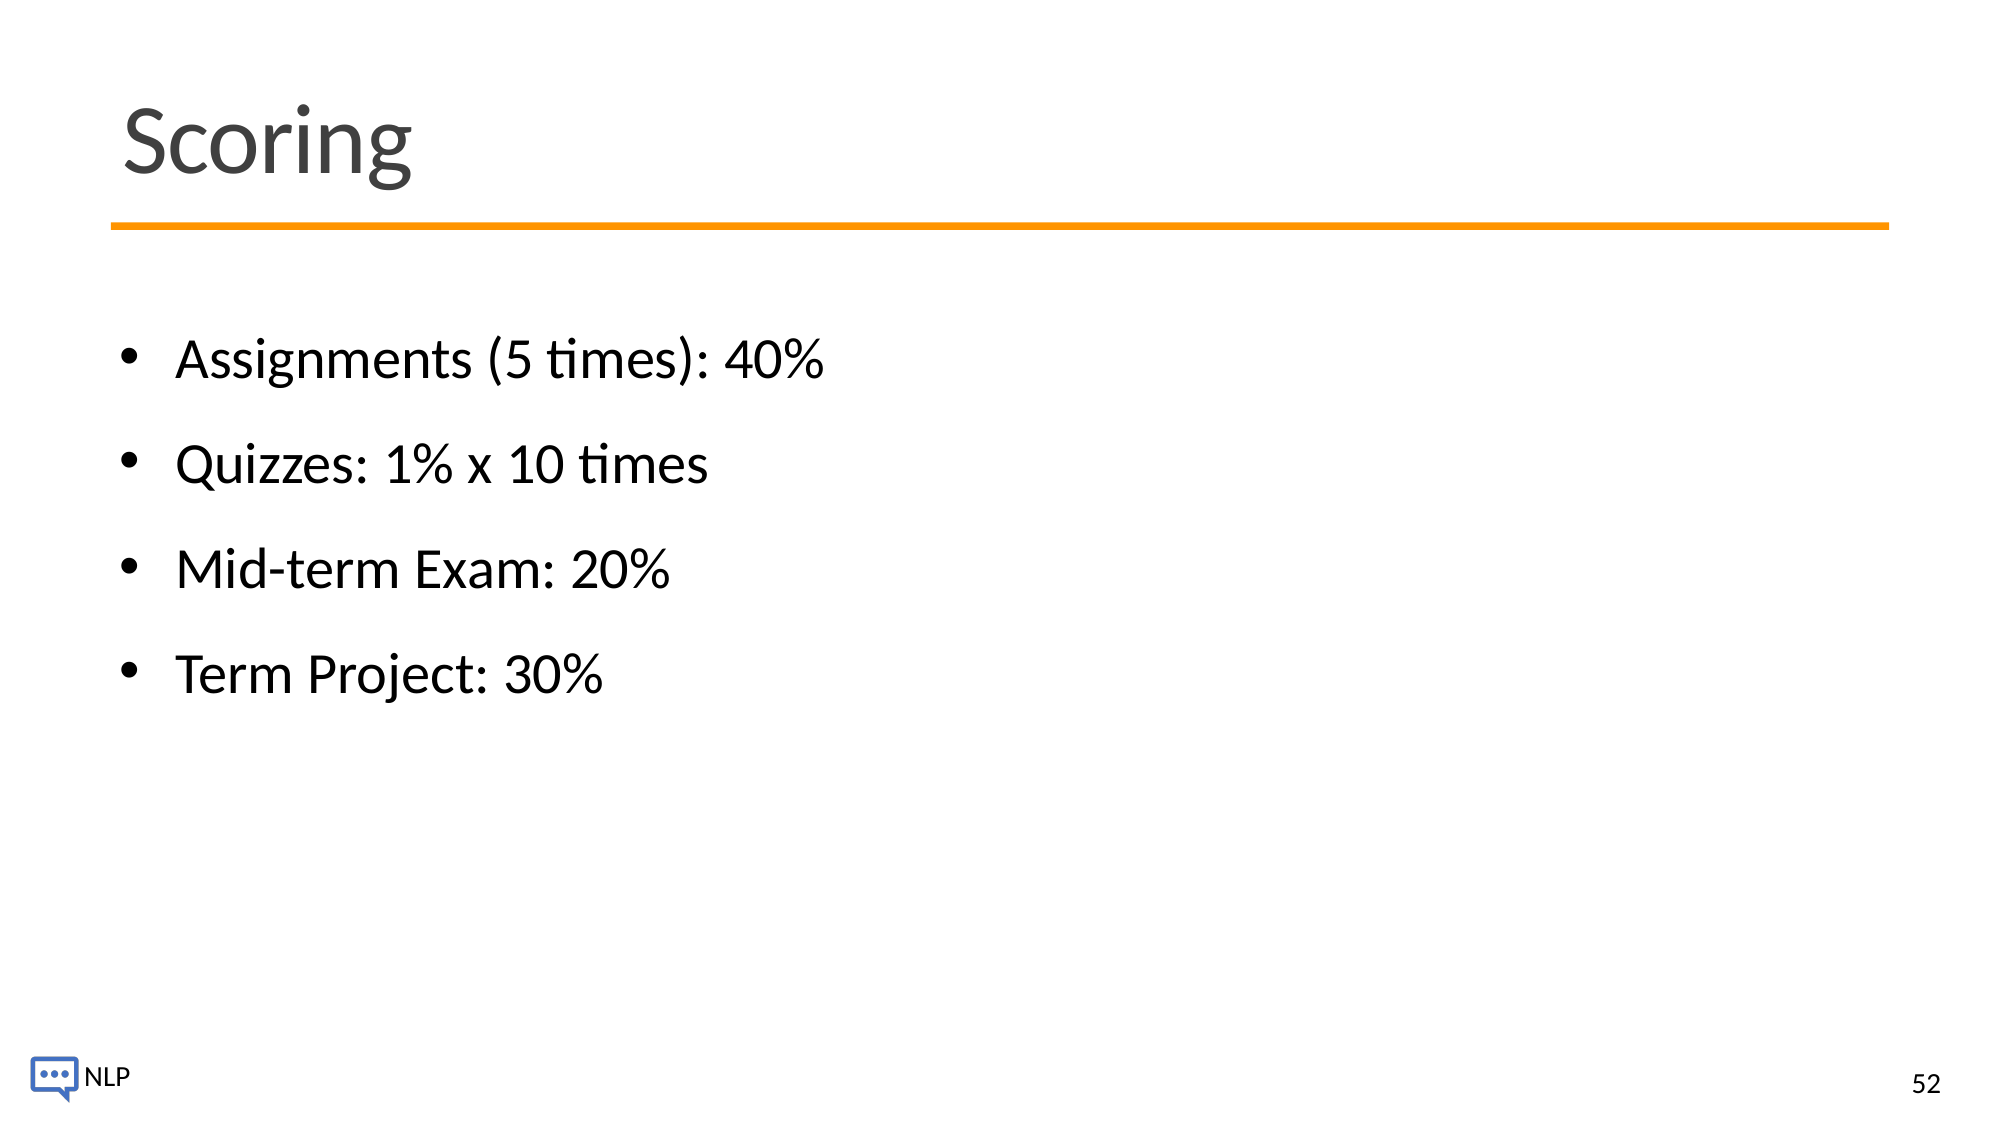

# Scoring
Assignments (5 times): 40%
Quizzes: 1% x 10 times
Mid-term Exam: 20%
Term Project: 30%
52